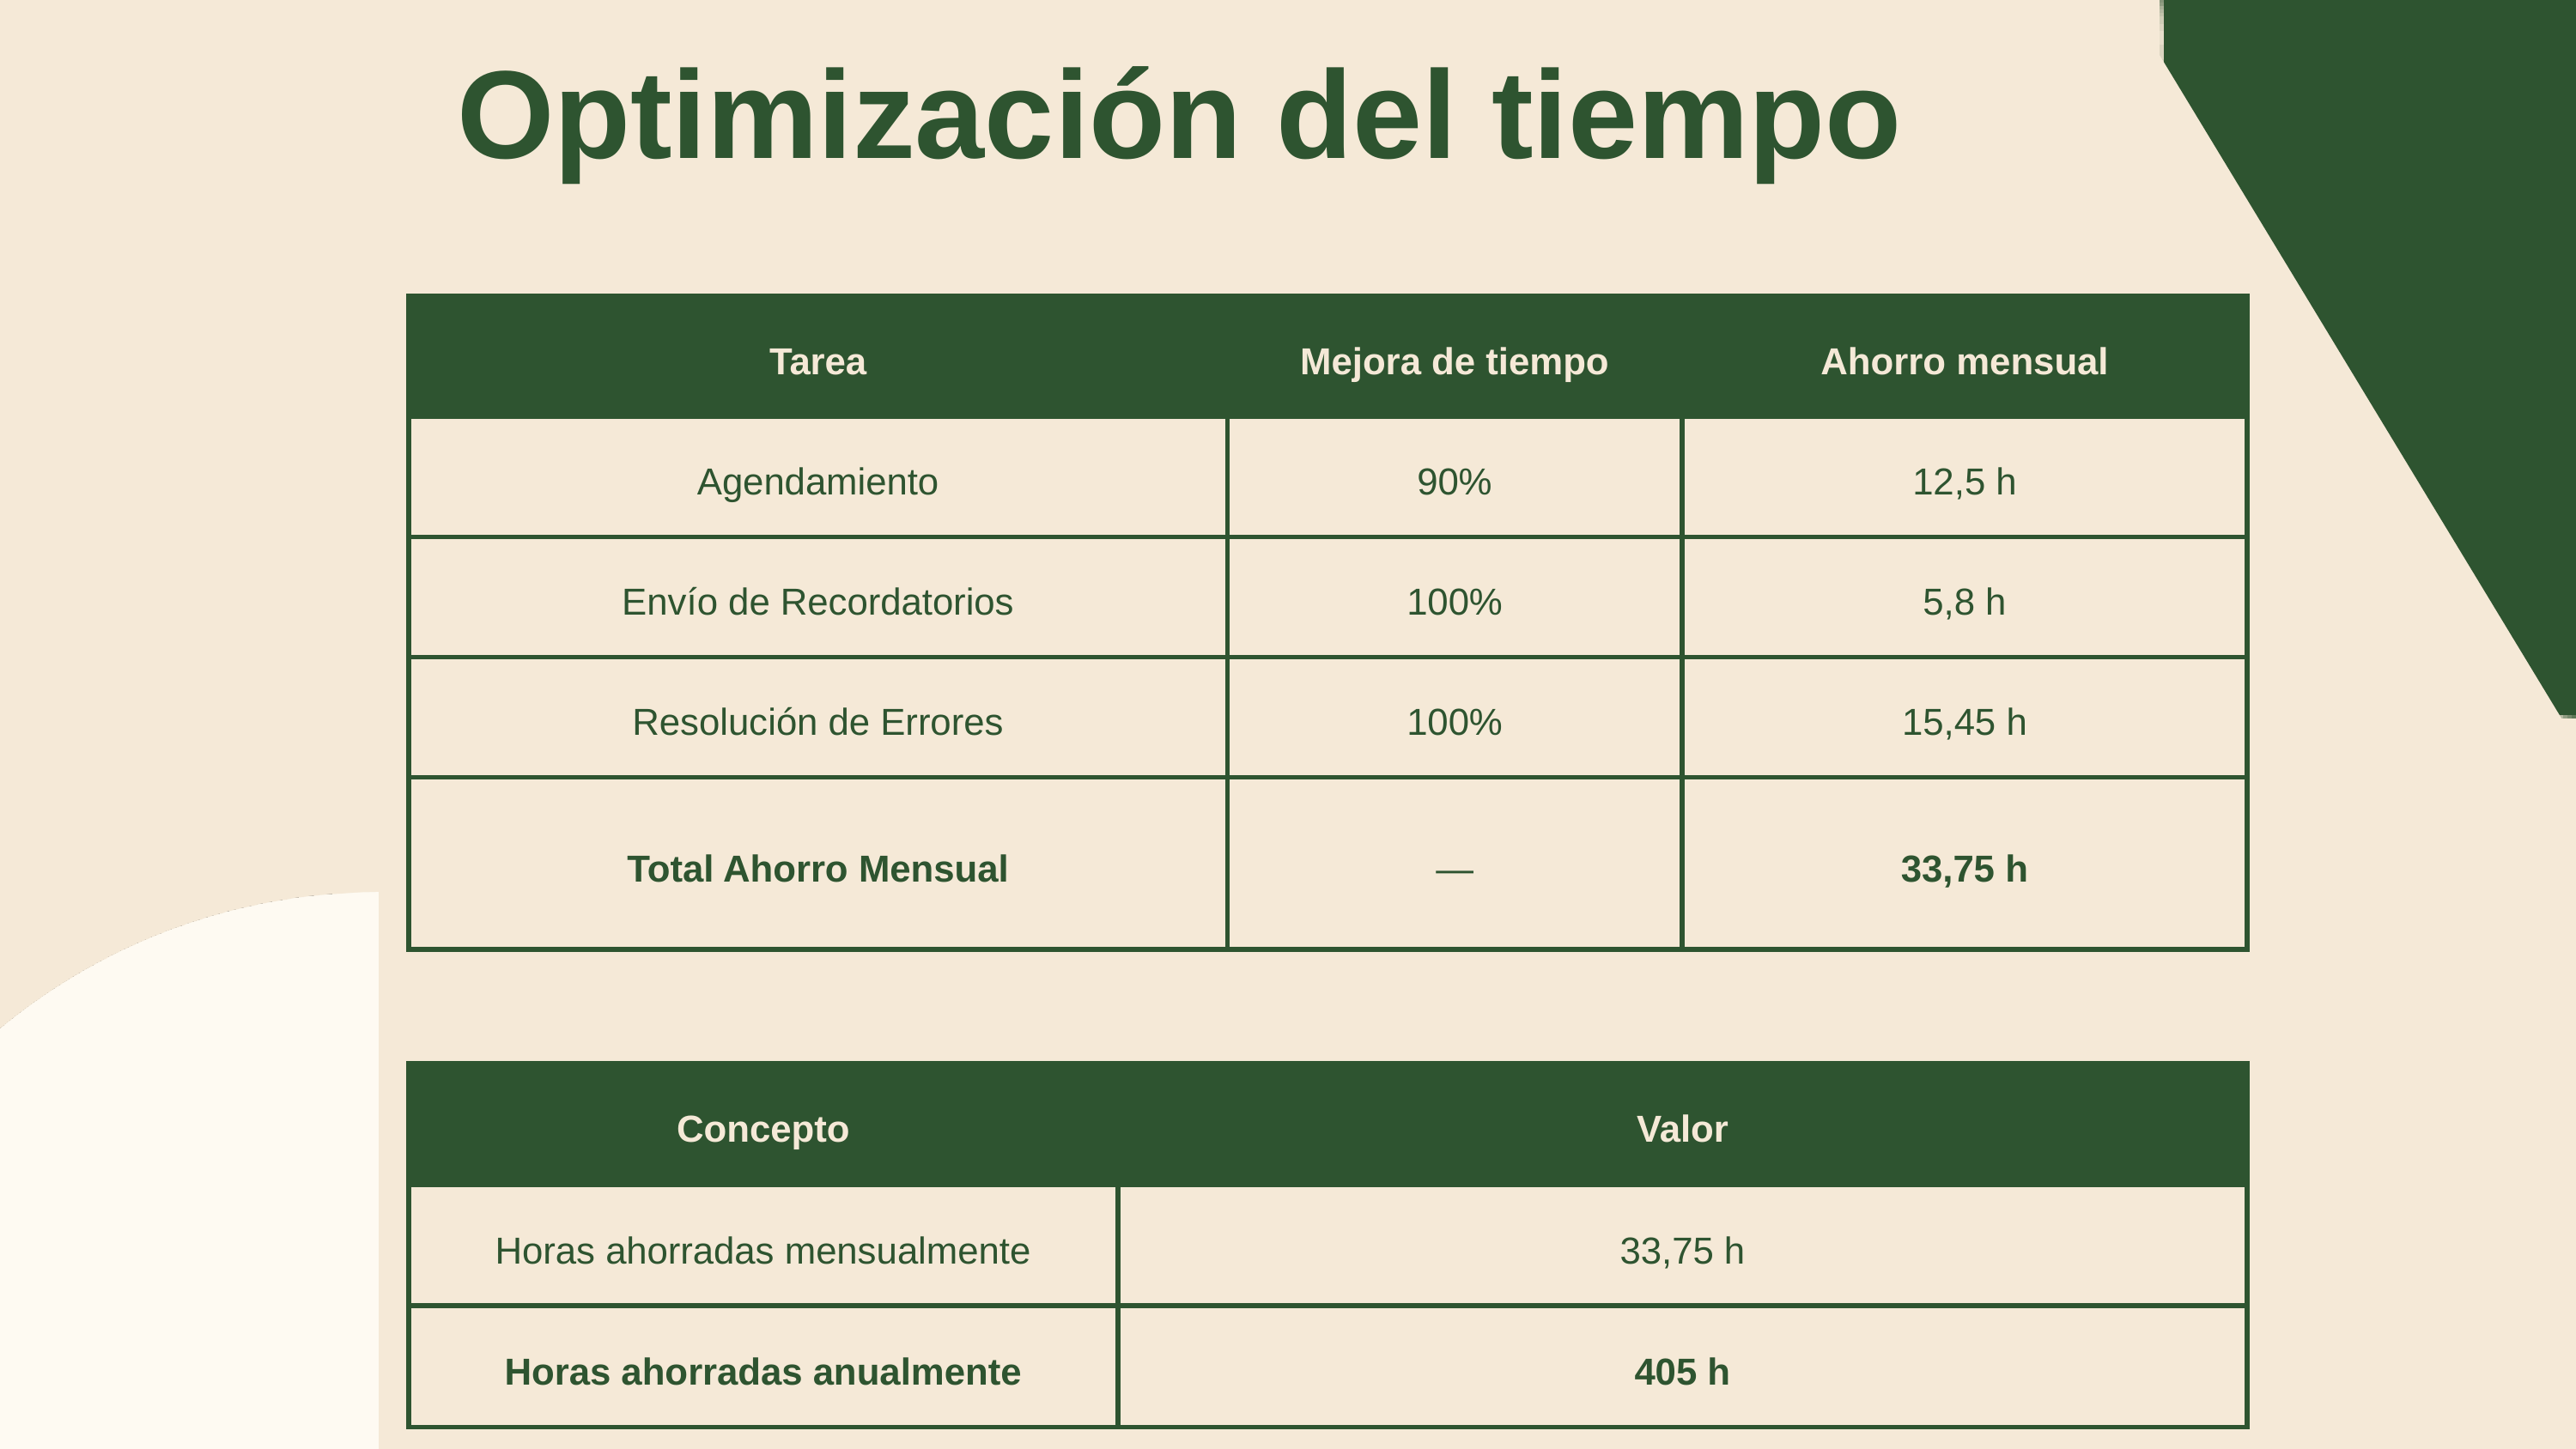

Optimización del tiempo
| Tarea | Mejora de tiempo | Ahorro mensual |
| --- | --- | --- |
| Agendamiento | 90% | 12,5 h |
| Envío de Recordatorios | 100% | 5,8 h |
| Resolución de Errores | 100% | 15,45 h |
| Total Ahorro Mensual | — | 33,75 h |

| Concepto | Valor |
| --- | --- |
| Horas ahorradas mensualmente | 33,75 h |
| Horas ahorradas anualmente | 405 h |